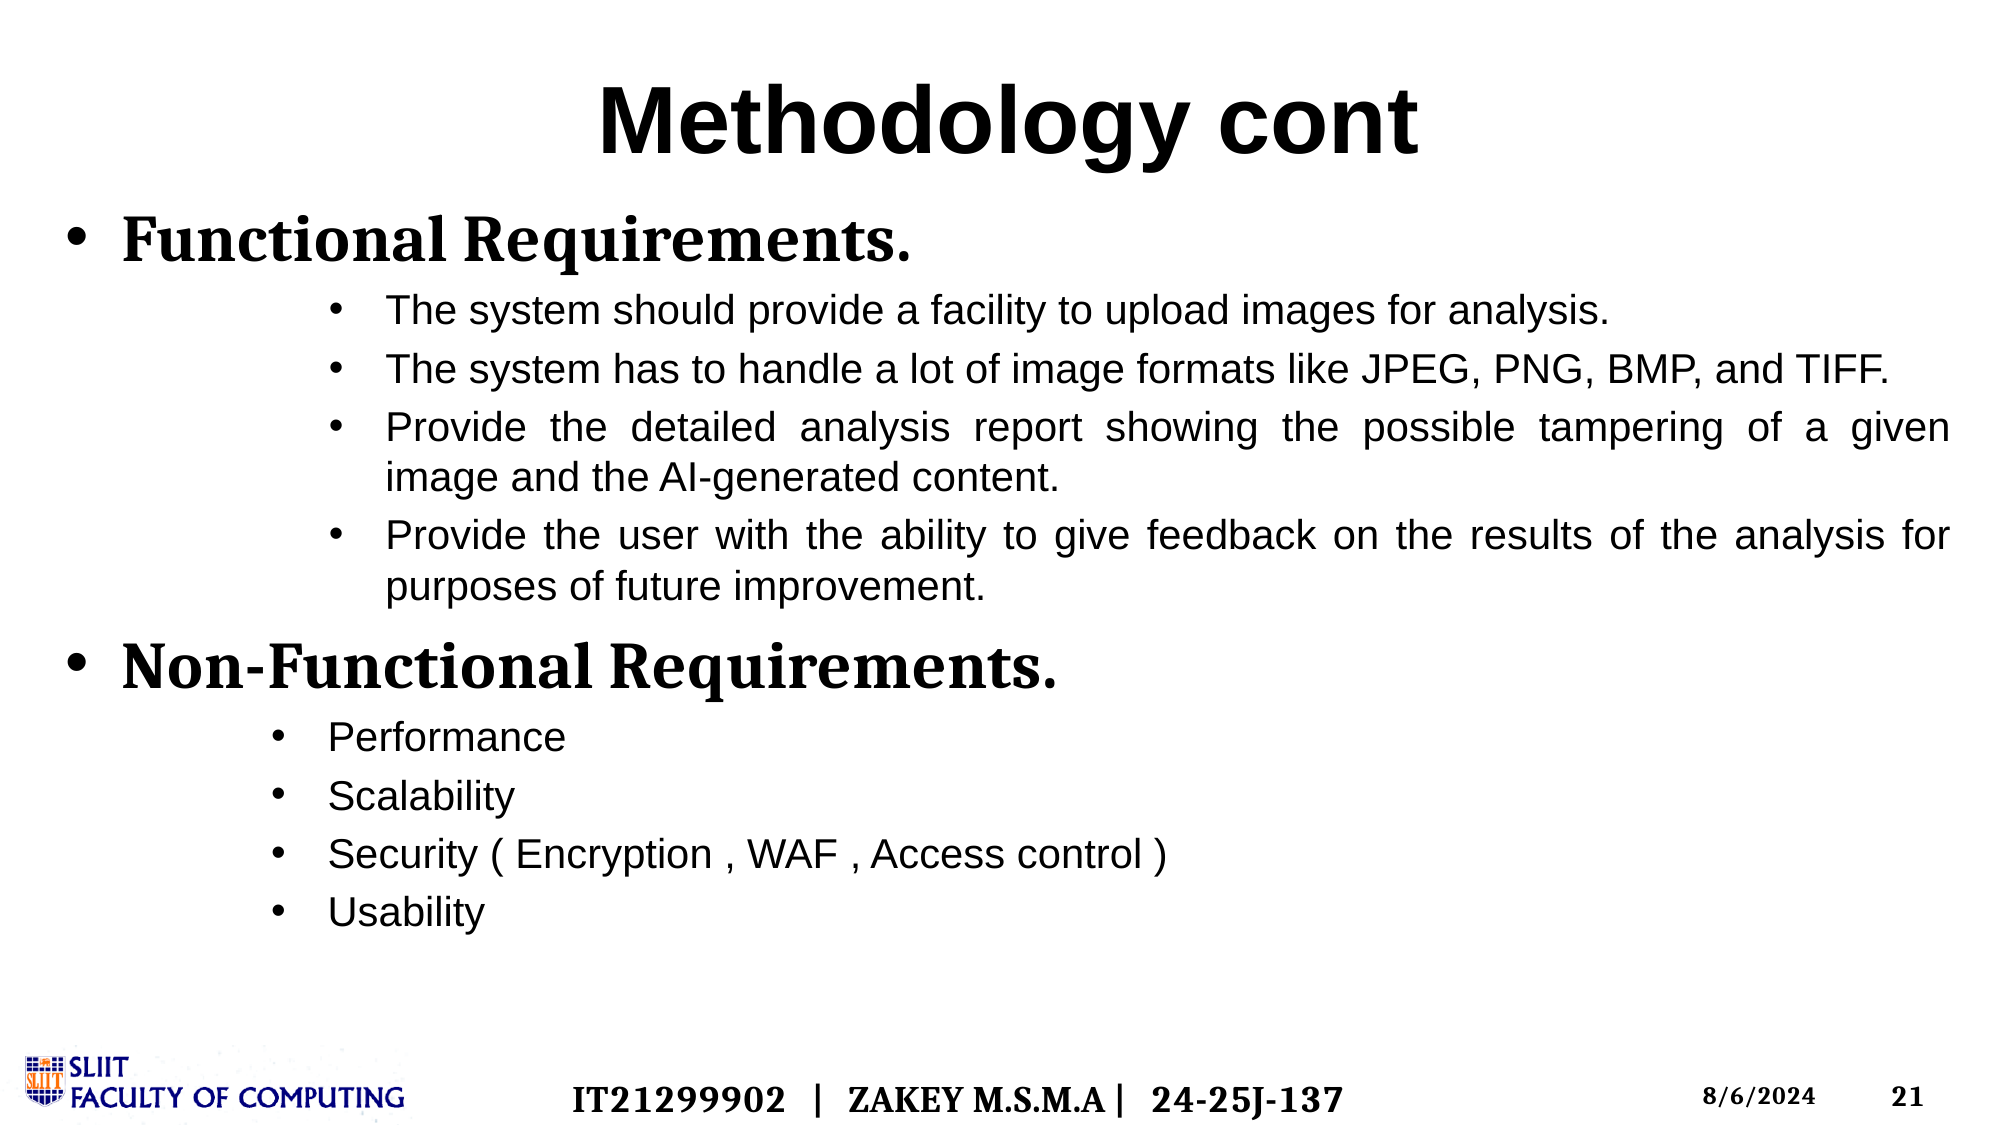

# Methodology cont
Functional Requirements.
The system should provide a facility to upload images for analysis.
The system has to handle a lot of image formats like JPEG, PNG, BMP, and TIFF.
Provide the detailed analysis report showing the possible tampering of a given image and the AI-generated content.
Provide the user with the ability to give feedback on the results of the analysis for purposes of future improvement.
Non-Functional Requirements.
Performance
Scalability
Security ( Encryption , WAF , Access control )
Usability

IT21299902   |   ZAKEY M.S.M.A |   24-25J-137